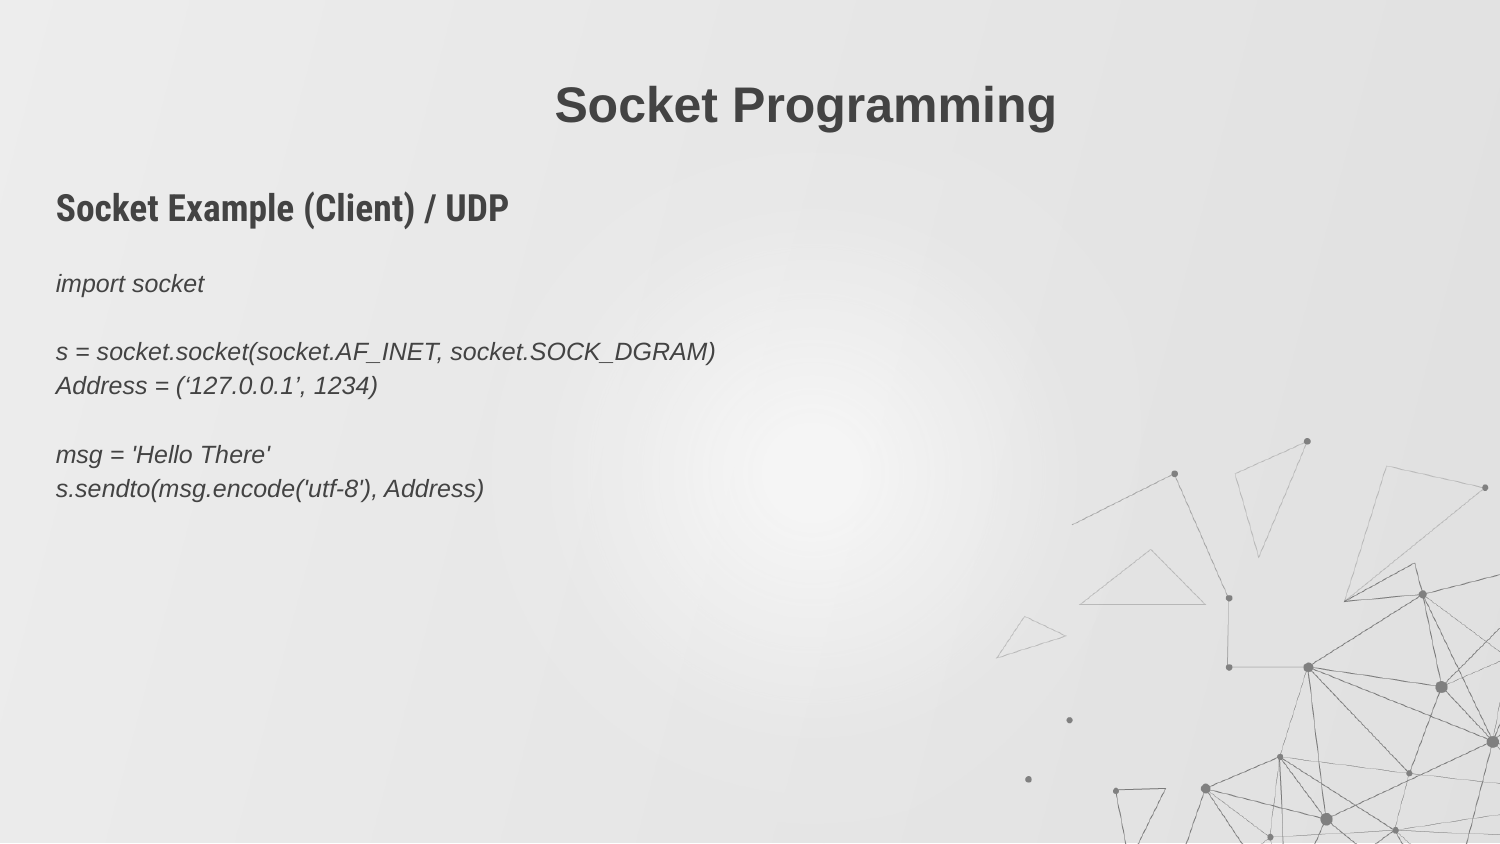

# Socket Programming
Socket Example (Client) / UDP
import socket
s = socket.socket(socket.AF_INET, socket.SOCK_DGRAM)
Address = (‘127.0.0.1’, 1234)
msg = 'Hello There'
s.sendto(msg.encode('utf-8'), Address)